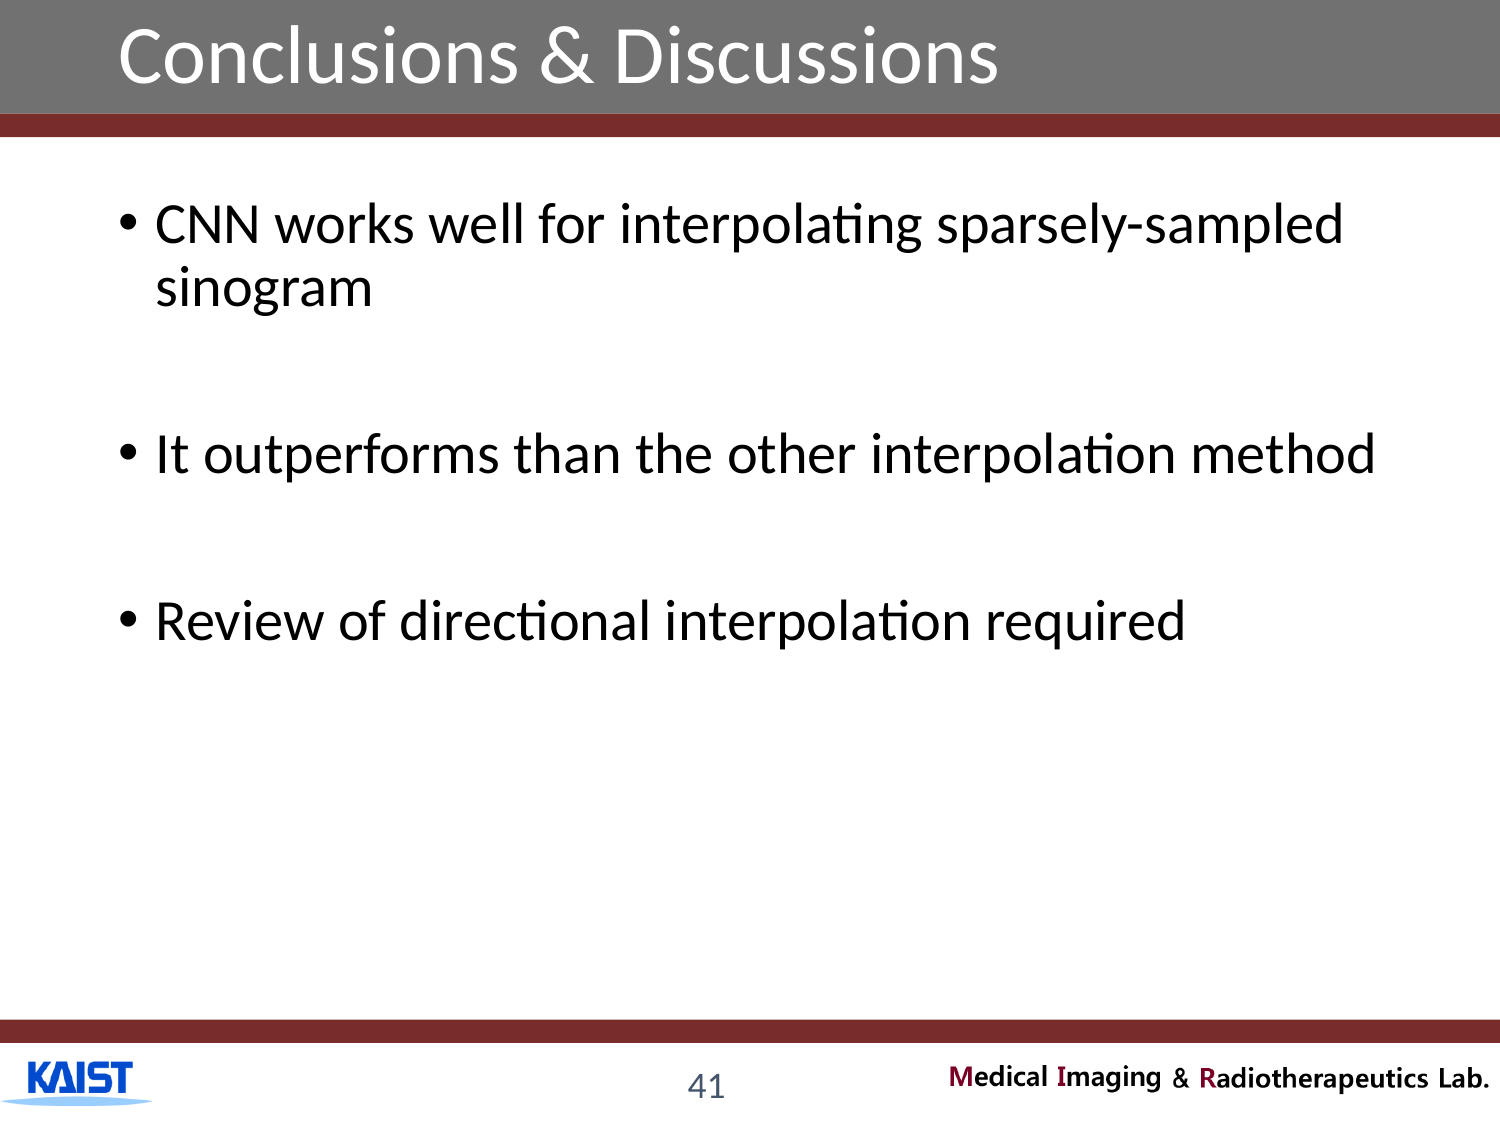

# Conclusions & Discussions
CNN works well for interpolating sparsely-sampled sinogram

It outperforms than the other interpolation method

Review of directional interpolation required